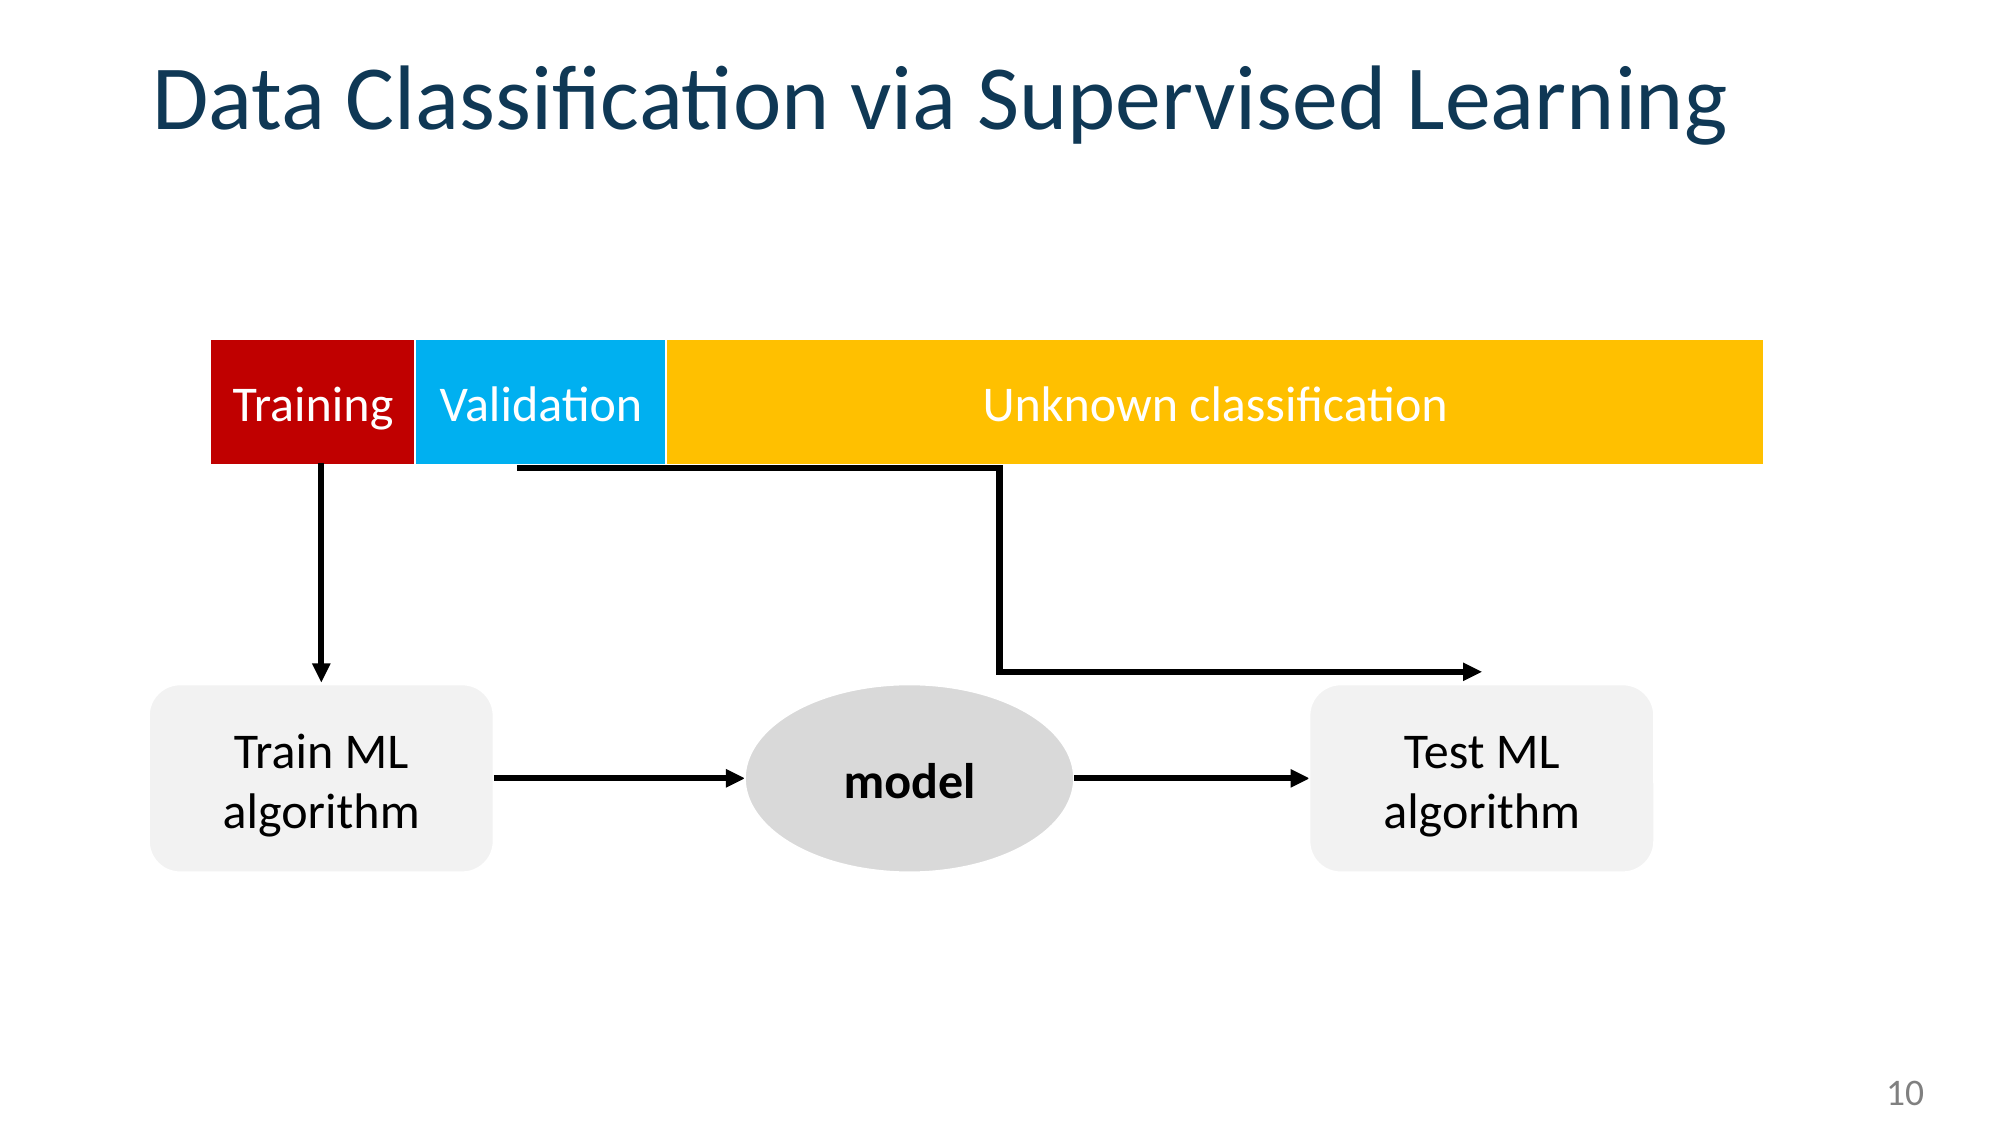

# Data Classification via Supervised Learning
Training
Validation
Unknown classification
Train ML algorithm
model
Test ML algorithm
10